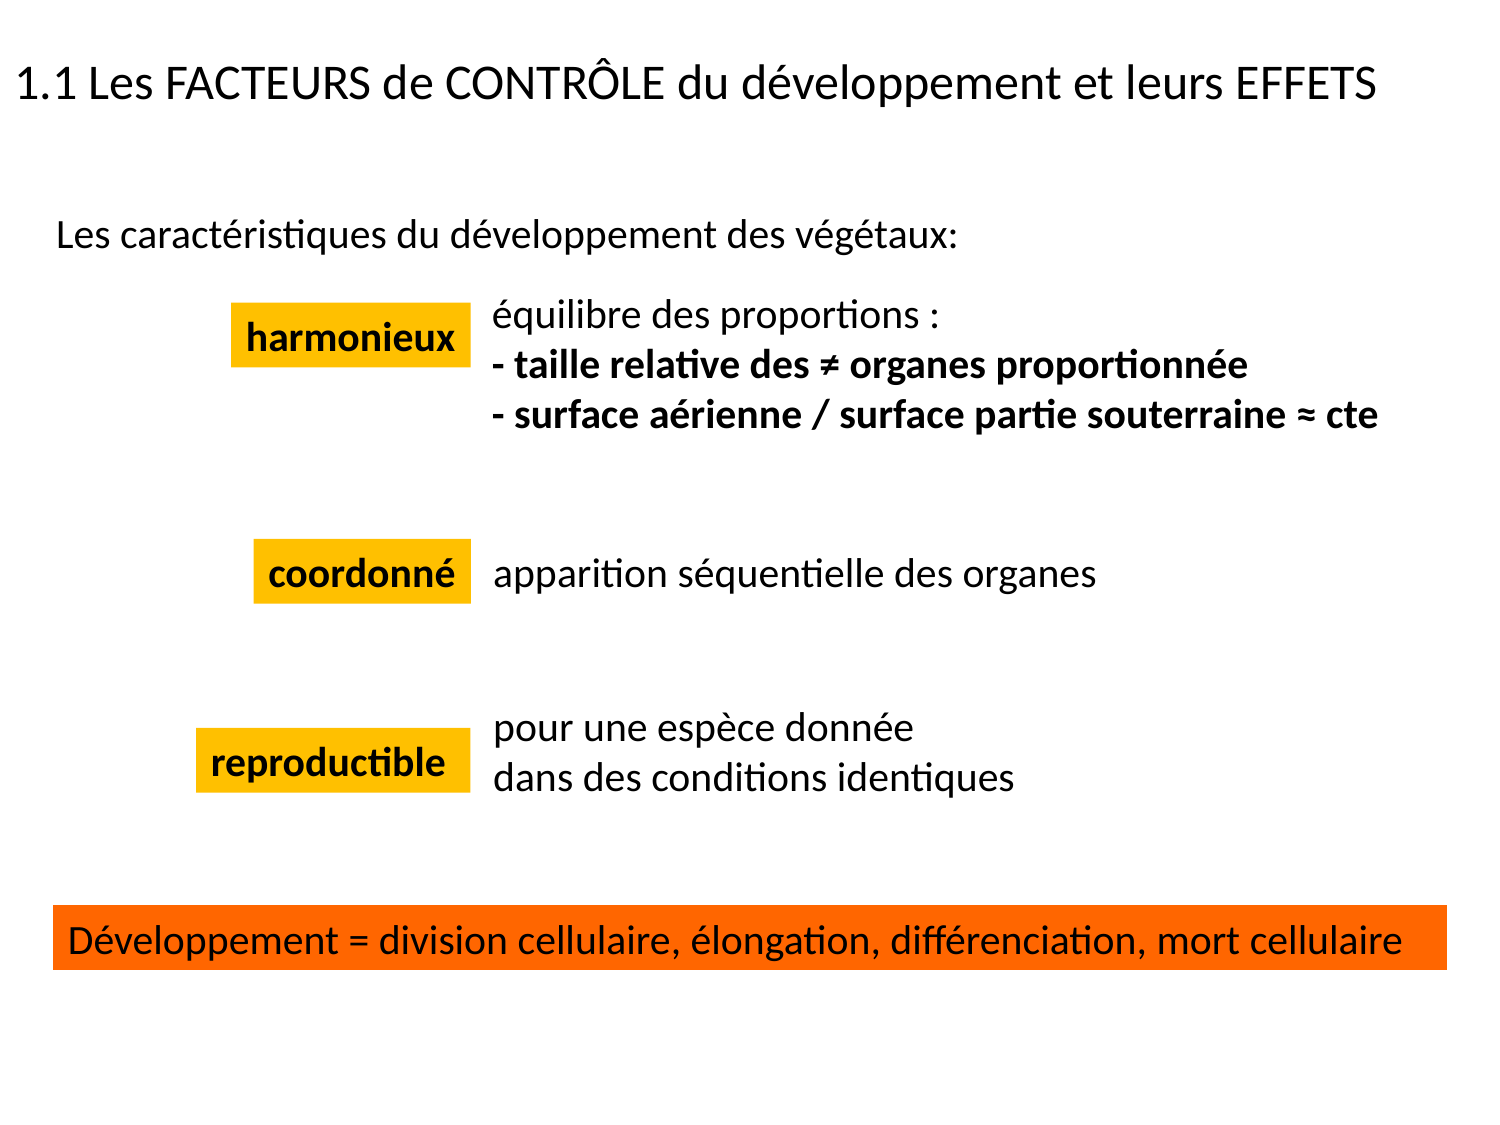

1.1 Les FACTEURS de CONTRÔLE du développement et leurs EFFETS

Les caractéristiques du développement des végétaux:
équilibre des proportions :
- taille relative des ≠ organes proportionnée
- surface aérienne / surface partie souterraine ≈ cte
harmonieux
coordonné
apparition séquentielle des organes
pour une espèce donnée
dans des conditions identiques
reproductible
Développement = division cellulaire, élongation, différenciation, mort cellulaire